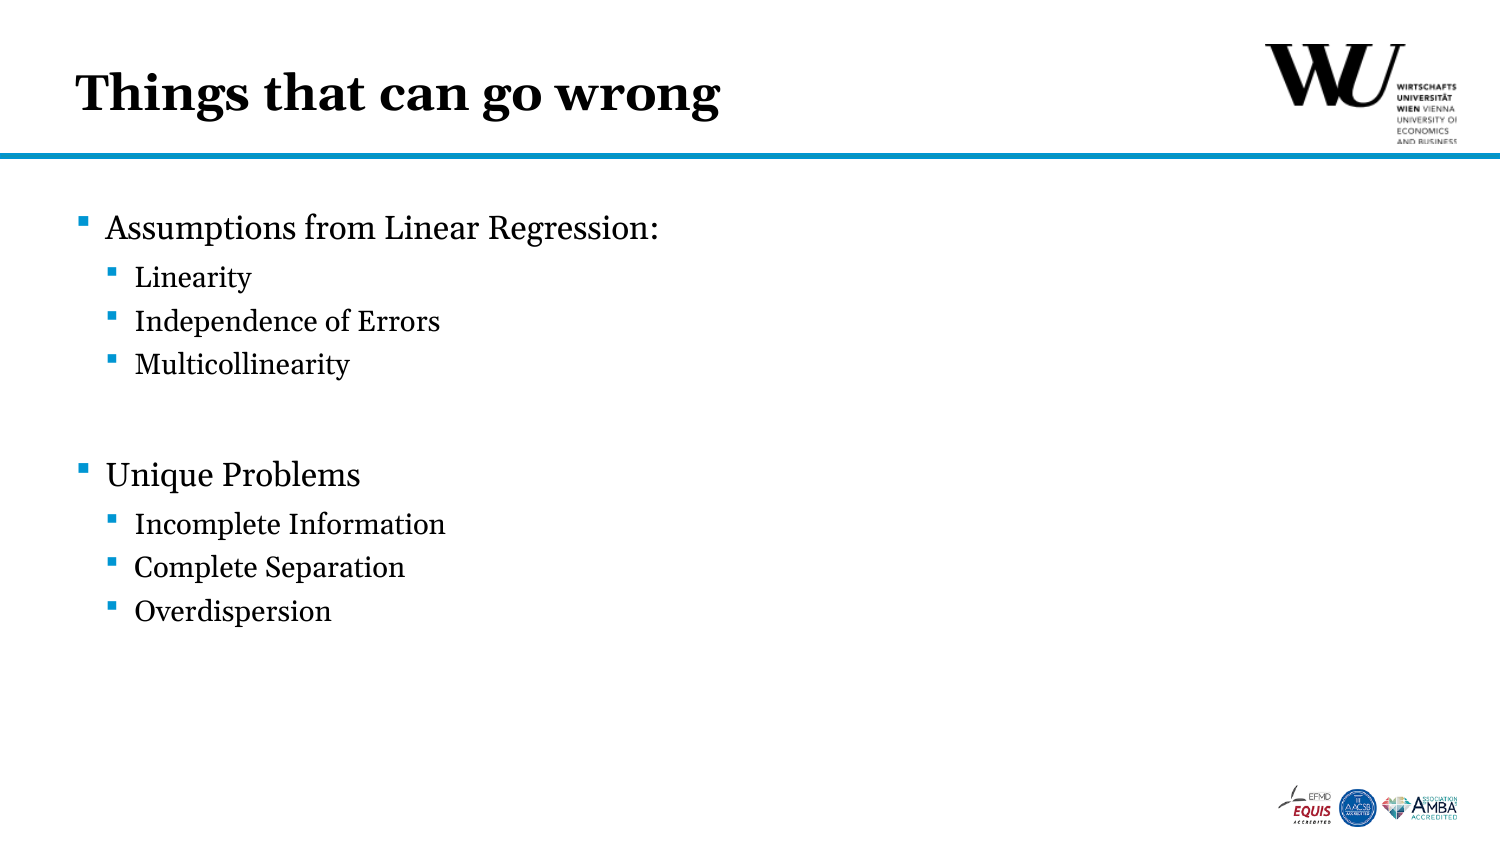

# Things that can go wrong
Assumptions from Linear Regression:
Linearity
Independence of Errors
Multicollinearity

Unique Problems
Incomplete Information
Complete Separation
Overdispersion